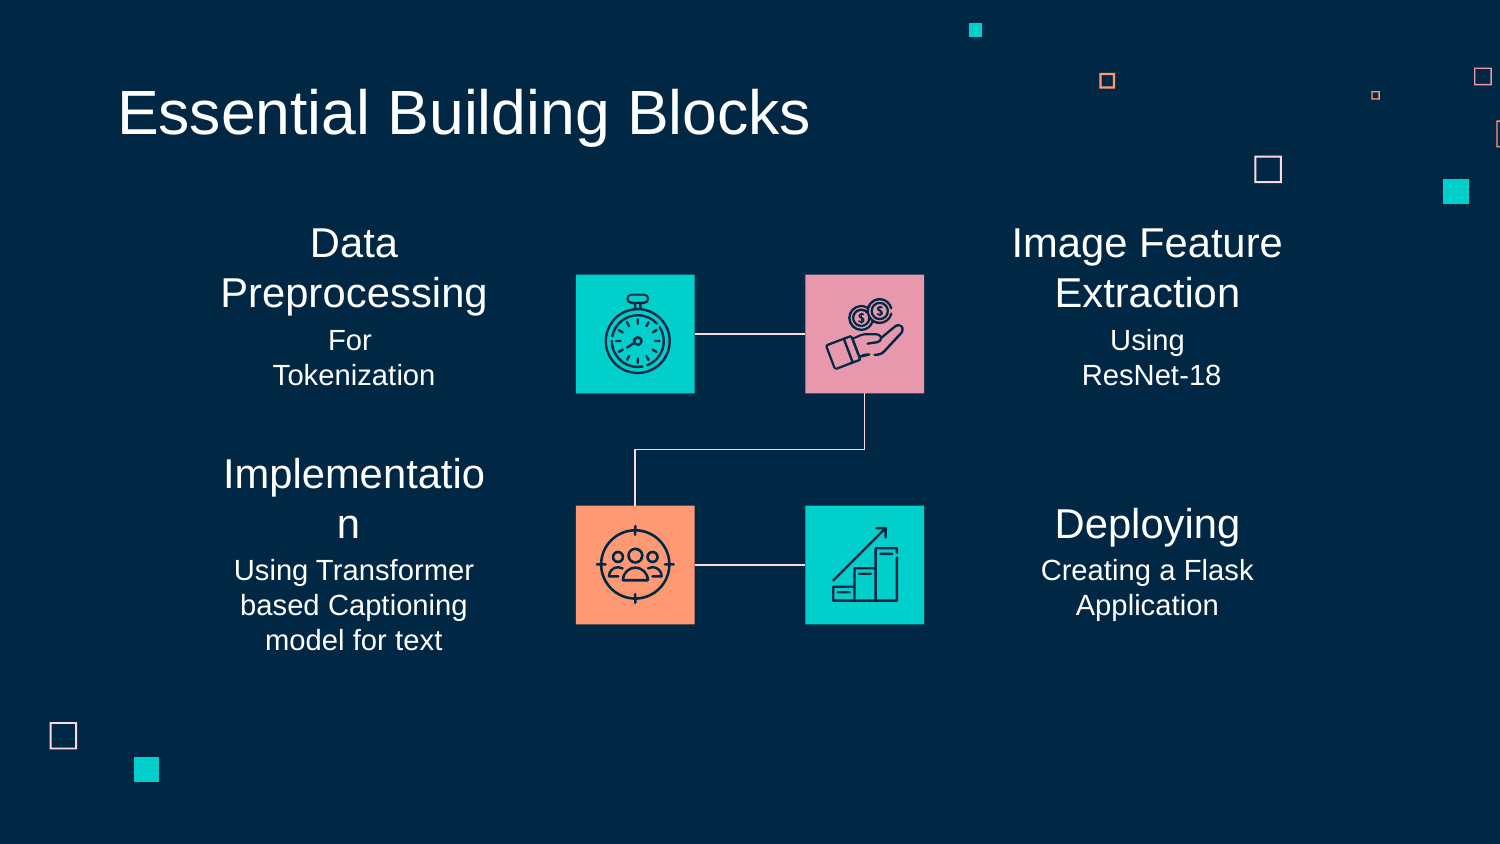

Essential Building Blocks
# Data Preprocessing
Image Feature Extraction

For
Tokenization
Using
 ResNet-18
Implementation
Deploying

Using Transformer based Captioning model for text
Creating a Flask Application